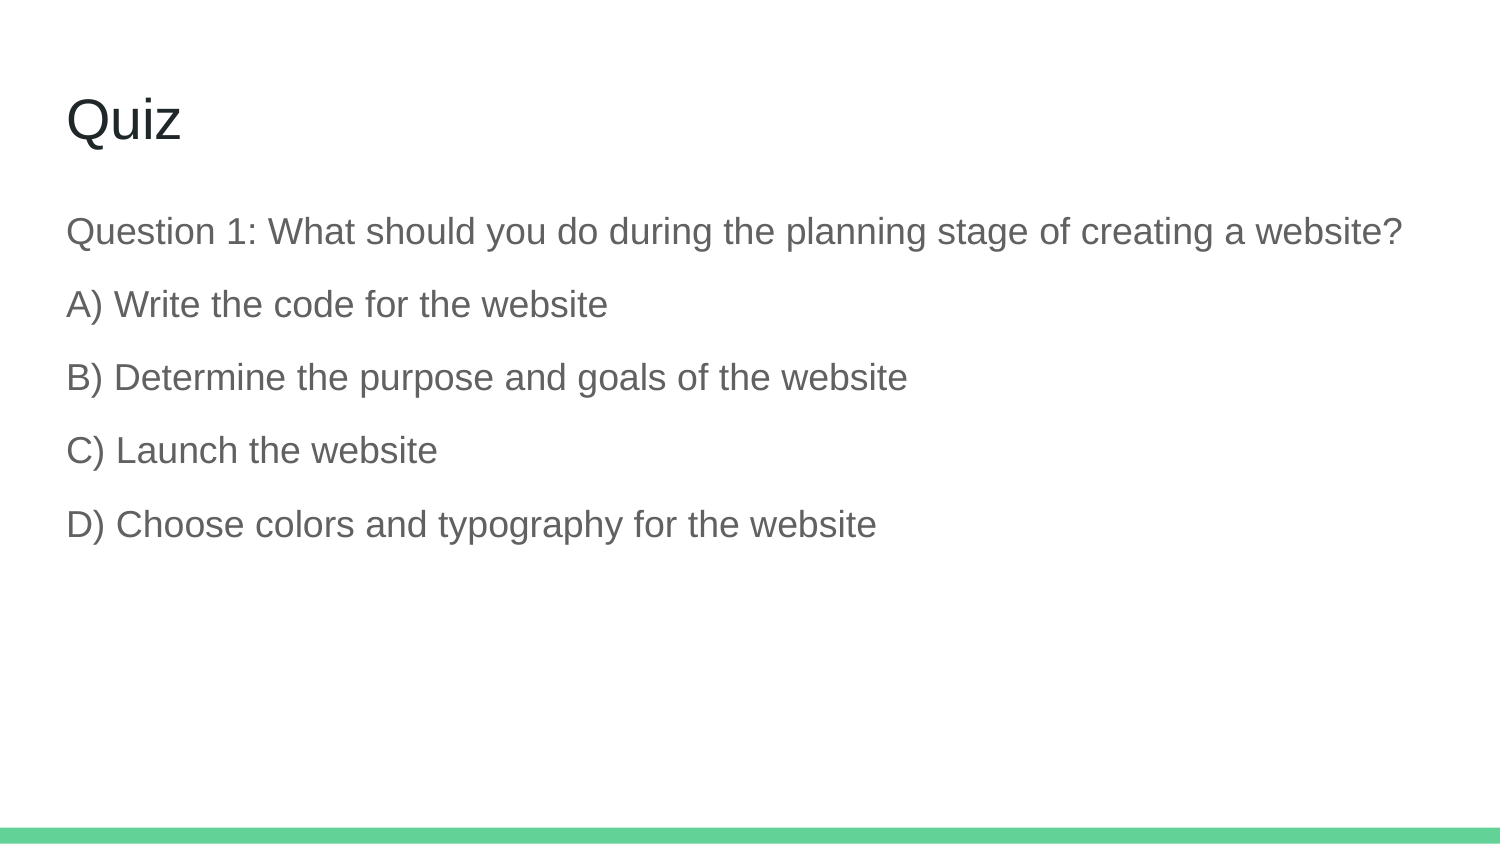

# Quiz
Question 1: What should you do during the planning stage of creating a website?
A) Write the code for the website
B) Determine the purpose and goals of the website
C) Launch the website
D) Choose colors and typography for the website